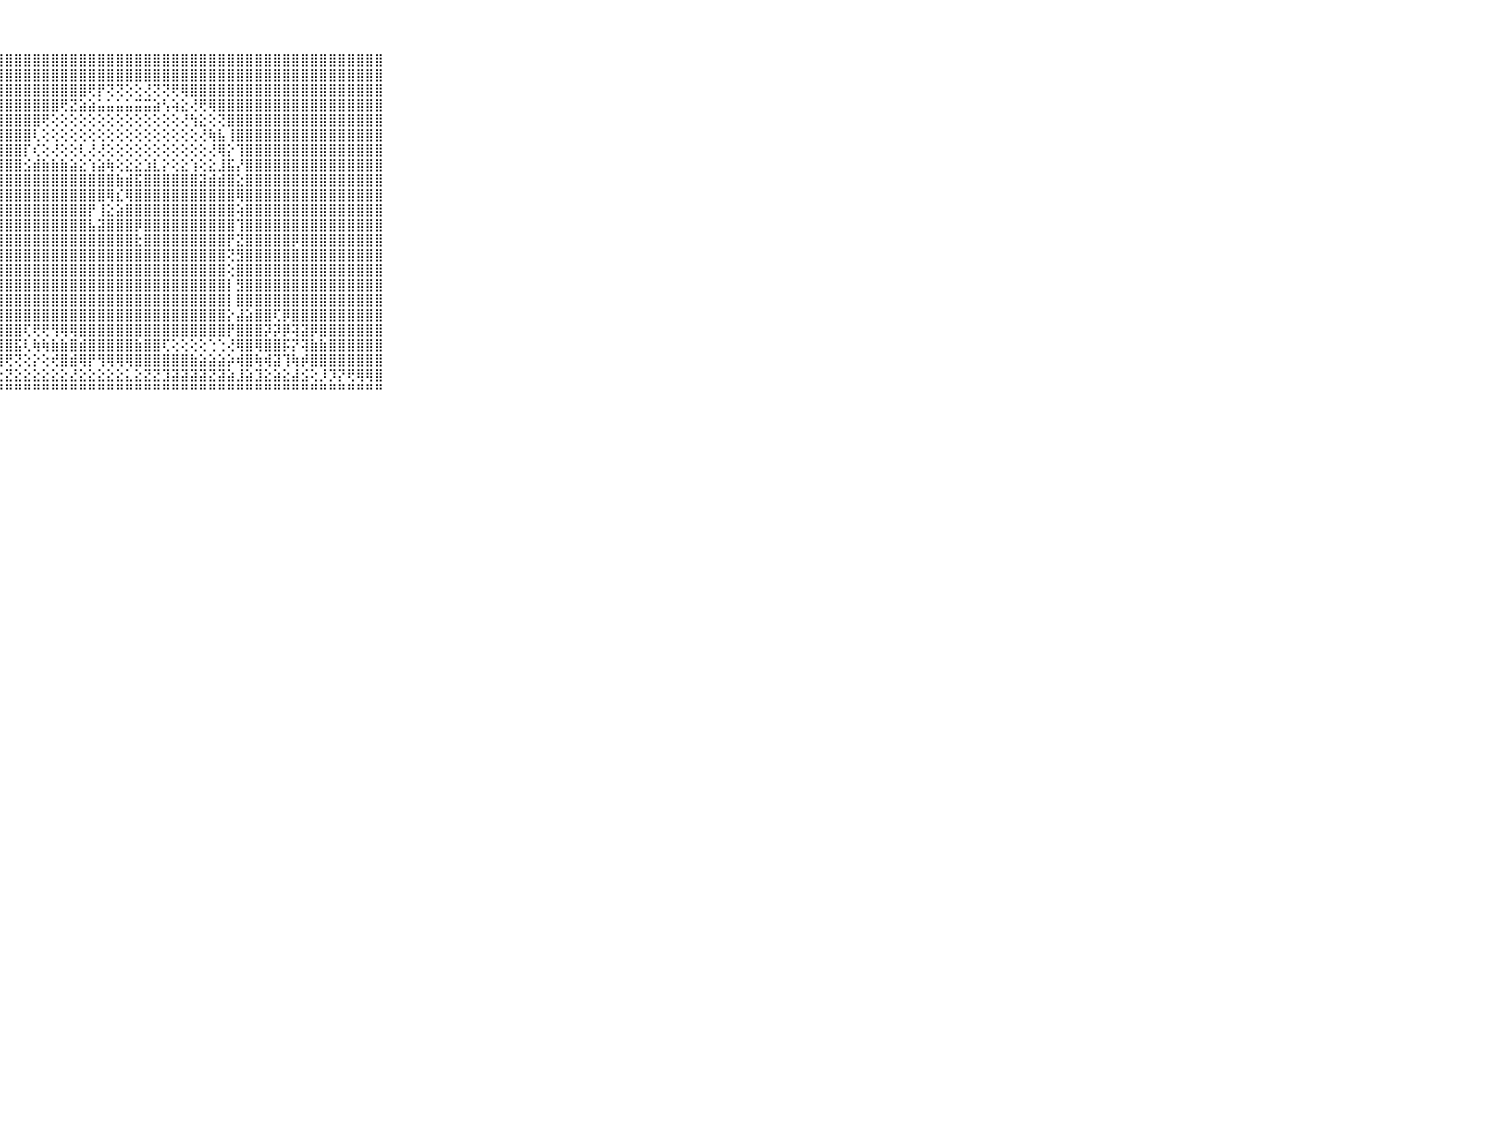

⠀⠀⠀⠀⠀⠀⠀⠀⠀⠀⠀⢸⣿⣿⣿⣿⣿⣿⣿⣿⣿⣿⣿⣿⣿⣿⣿⣿⣿⣿⣿⣿⣿⣿⣿⣿⣿⣿⣿⣿⣿⣿⣿⣿⣿⣿⣿⣿⣿⣿⣿⣿⣿⣿⣿⣿⣿⣿⣿⣿⣿⣿⣿⣿⣿⣿⣿⣿⣿⠀⠀⠀⠀⠀⠀⠀⠀⠀⠀⠀⠀
⠀⠀⠀⠀⠀⠀⠀⠀⠀⠀⠀⢸⣿⣿⣿⣿⣿⣿⣿⣿⣿⣿⣿⣿⣿⣿⣿⣿⣿⣿⣿⣿⣿⣿⣿⣿⣿⣿⣿⣿⣿⣿⣿⣿⣿⣿⣿⣿⣿⣿⣿⣿⣿⣿⣿⣿⣿⣿⣿⣿⣿⣿⣿⣿⣿⣿⣿⣿⣿⠀⠀⠀⠀⠀⠀⠀⠀⠀⠀⠀⠀
⠀⠀⠀⠀⠀⠀⠀⠀⠀⠀⠀⢸⣿⣿⣿⣿⣿⣿⣿⣿⣿⣿⣿⣿⣿⣿⣿⣿⣿⣿⣿⣿⣿⣿⣿⣿⣿⢟⡟⢝⢝⢕⢕⢜⢝⢝⢟⢿⣿⣿⣿⣿⣿⣿⣿⣿⣿⣿⣿⣿⣿⣿⣿⣿⣿⣿⣿⣿⣿⠀⠀⠀⠀⠀⠀⠀⠀⠀⠀⠀⠀
⠀⠀⠀⠀⠀⠀⠀⠀⠀⠀⠀⢸⣿⣿⣿⣿⣿⣿⣿⣿⣿⣿⣿⣿⣿⣿⣿⣿⣿⣿⣿⣿⣿⣿⢟⣝⣵⣵⣥⣥⣥⣥⣭⣭⣵⢣⢵⣕⢜⢟⢿⣿⣿⣿⣿⣿⣿⣿⣿⣿⣿⣿⣿⣿⣿⣿⣿⣿⣿⠀⠀⠀⠀⠀⠀⠀⠀⠀⠀⠀⠀
⠀⠀⠀⠀⠀⠀⠀⠀⠀⠀⠀⢸⣿⣿⣿⣿⣿⣿⣿⣿⣿⣿⣿⣿⣿⣿⣿⣿⣿⣿⣿⣿⢟⢕⢕⢕⢕⢕⢕⢕⢕⢕⢕⢕⢕⢕⢕⢜⢳⣕⢕⢝⣿⣿⣿⣿⣿⣿⣿⣿⣿⣿⣿⣿⣿⣿⣿⣿⣿⠀⠀⠀⠀⠀⠀⠀⠀⠀⠀⠀⠀
⠀⠀⠀⠀⠀⠀⠀⠀⠀⠀⠀⢸⣿⣿⣿⣿⣿⣿⣿⣿⣿⣿⣿⣿⣿⣿⣿⣿⣿⣿⣿⢇⢕⢕⢕⢕⢕⢕⢕⢕⢕⢕⢕⢕⢕⢕⢕⢕⢕⢜⢷⣧⢸⣿⣿⣿⣿⣿⣿⣿⣿⣿⣿⣿⣿⣿⣿⣿⣿⠀⠀⠀⠀⠀⠀⠀⠀⠀⠀⠀⠀
⠀⠀⠀⠀⠀⠀⠀⠀⠀⠀⠀⢸⣿⣿⣿⣿⣿⣿⣿⣿⣿⣿⣿⣿⣿⣿⣿⣿⣿⣿⡏⢎⢕⢜⢕⢕⢇⢜⢜⢕⢕⢕⢕⢕⢕⢕⢕⢕⢕⢕⢜⢿⡕⢹⣿⣿⣿⣿⣿⣿⣿⣿⣿⣿⣿⣿⣿⣿⣿⠀⠀⠀⠀⠀⠀⠀⠀⠀⠀⠀⠀
⠀⠀⠀⠀⠀⠀⠀⠀⠀⠀⠀⢸⣿⣿⣿⣿⣿⣿⣿⣿⣿⣿⣿⣿⣿⣿⣿⣿⣿⣿⣪⣾⣷⣷⣷⣵⣕⢱⣵⢷⢕⣕⣕⣱⣇⡕⢕⣕⢱⢕⣕⣸⣯⡜⣿⣿⣿⣿⣿⣿⣿⣿⣿⣿⣿⣿⣿⣿⣿⠀⠀⠀⠀⠀⠀⠀⠀⠀⠀⠀⠀
⠀⠀⠀⠀⠀⠀⠀⠀⠀⠀⠀⢸⣿⣿⣿⣿⣿⣿⣿⣿⣿⣿⣿⣿⣿⣿⣿⣿⣿⣿⣿⣿⣿⣿⣿⣿⣿⣿⣿⣿⣷⣾⣯⣿⣿⣿⣿⣿⣿⣽⣾⣾⣿⣕⣿⣿⣿⣿⣿⣿⣿⣿⣿⣿⣿⣿⣿⣿⣿⠀⠀⠀⠀⠀⠀⠀⠀⠀⠀⠀⠀
⠀⠀⠀⠀⠀⠀⠀⠀⠀⠀⠀⢸⣿⣿⣿⣿⣿⣿⣿⣿⣿⣿⣿⣿⣿⣿⣿⣿⣿⣿⣿⣿⣿⣿⣿⣿⣿⣿⣿⢿⣎⢿⣿⣿⣿⣿⣿⣿⣿⣿⣿⣿⣿⢿⣿⣿⣿⣿⣿⣿⣿⣿⣿⣿⣿⣿⣿⣿⣿⠀⠀⠀⠀⠀⠀⠀⠀⠀⠀⠀⠀
⠀⠀⠀⠀⠀⠀⠀⠀⠀⠀⠀⢸⣿⣿⣿⣿⣿⣿⣿⣿⣿⣿⣿⣿⣿⣿⣿⣿⣿⣿⣿⣿⣿⣿⣿⣿⣿⡟⢸⣕⣵⣿⣿⣿⣿⣿⣿⣿⣿⣿⣿⣿⣿⢵⣿⣿⣿⣿⣿⣿⣿⣿⣿⣿⣿⣿⣿⣿⣿⠀⠀⠀⠀⠀⠀⠀⠀⠀⠀⠀⠀
⠀⠀⠀⠀⠀⠀⠀⠀⠀⠀⠀⢸⣿⣿⣿⣿⣿⣿⣿⣿⣿⣿⣿⣿⣿⣿⣿⣿⣿⣿⣿⣿⣿⣿⣿⣿⣿⣧⣽⣿⣿⣿⡿⣿⣿⣿⣿⣿⣿⣿⣿⣿⣿⢹⣿⣿⣿⣿⣿⣿⣿⣿⣿⣿⣿⣿⣿⣿⣿⠀⠀⠀⠀⠀⠀⠀⠀⠀⠀⠀⠀
⠀⠀⠀⠀⠀⠀⠀⠀⠀⠀⠀⢸⣿⣯⣿⣿⣿⣿⣿⣿⣽⣿⣿⣿⣿⣿⣿⣿⣿⣿⣿⣿⣿⣿⣿⣿⣿⣿⣿⣿⣿⣿⣗⣿⣿⣿⣿⣿⣿⣿⣿⣿⡟⣝⣿⣿⣿⣿⣿⡿⣿⣿⣿⣿⣿⣿⣿⣿⣿⠀⠀⠀⠀⠀⠀⠀⠀⠀⠀⠀⠀
⠀⠀⠀⠀⠀⠀⠀⠀⠀⠀⠀⢸⣿⣿⣿⣿⣿⣿⣿⣿⣿⣿⣿⣿⣿⣿⣿⣿⣿⣿⣿⣿⣿⣿⣿⣿⣿⣿⣿⣿⣿⣿⣿⣿⣿⣿⣿⣿⣿⣿⣿⣿⢝⣻⣿⣿⣿⣿⣿⣿⣿⣿⣿⣿⣿⣿⣿⣿⣿⠀⠀⠀⠀⠀⠀⠀⠀⠀⠀⠀⠀
⠀⠀⠀⠀⠀⠀⠀⠀⠀⠀⠀⢸⣿⣿⣿⣿⣿⣿⣿⣿⣿⣿⣿⣿⣿⣿⣿⣿⣿⣿⣿⣿⣿⣿⣿⣿⣿⣿⣿⣿⣿⣿⣿⣿⣿⣿⣿⣿⣿⣿⣿⣿⢕⣿⣿⣿⣿⣿⣿⣿⣿⣿⣿⣿⣿⣿⣿⣿⣿⠀⠀⠀⠀⠀⠀⠀⠀⠀⠀⠀⠀
⠀⠀⠀⠀⠀⠀⠀⠀⠀⠀⠀⢸⣿⣿⣿⣿⣿⣿⣿⣿⣿⣿⣿⣿⣿⣿⣿⣿⣿⣿⣿⣿⣿⣿⣿⣿⣿⣿⣿⣿⣿⣿⣿⣿⣿⣿⣿⣿⣿⣿⣿⣿⡇⣻⣿⣿⣿⣿⣿⣿⣿⣿⣿⣿⣿⣿⣿⣿⣿⠀⠀⠀⠀⠀⠀⠀⠀⠀⠀⠀⠀
⠀⠀⠀⠀⠀⠀⠀⠀⠀⠀⠀⢸⣿⣿⣿⣿⣿⣿⣿⣿⣿⣿⣿⣿⣿⣿⣿⣿⣿⣿⣿⣿⣿⣿⣿⣿⣿⣿⣿⣿⣿⣿⣿⣿⣿⣿⣿⣿⣿⣿⣿⣿⡇⣿⣿⣿⣿⣿⣿⣿⣿⣿⣿⣿⣿⣿⣿⣿⣿⠀⠀⠀⠀⠀⠀⠀⠀⠀⠀⠀⠀
⠀⠀⠀⠀⠀⠀⠀⠀⠀⠀⠀⢸⣿⣿⣿⣿⣿⣿⣿⣿⣿⣿⣿⣿⣿⣿⣽⣿⣿⣿⣿⣿⣿⣿⣿⣿⣿⣿⣿⣿⣿⣿⣿⣿⣿⣿⣿⣿⣿⣿⣿⣿⡕⣼⣵⣿⣿⢏⡿⣿⣿⣿⣿⣿⣿⣿⣿⣿⣿⠀⠀⠀⠀⠀⠀⠀⠀⠀⠀⠀⠀
⠀⠀⠀⠀⠀⠀⠀⠀⠀⠀⠀⢸⣿⣿⣿⣿⣽⣿⣿⣿⣿⣿⣿⣿⣿⣿⣿⣿⣿⣿⢏⢟⢟⢻⢿⢿⣿⣿⣿⣿⣿⣿⣿⣿⣿⣿⣿⣿⣿⣿⣿⣿⡟⣿⣿⣿⡽⡽⡿⢽⣽⡿⣿⣿⣿⣿⣿⣿⣿⠀⠀⠀⠀⠀⠀⠀⠀⠀⠀⠀⠀
⠀⠀⠀⠀⠀⠀⠀⠀⠀⠀⠀⢸⣿⣿⣿⣿⣿⣿⡻⣿⣿⣿⣿⣿⣟⢿⣟⣿⣿⣯⢇⢷⢷⣷⣷⣿⣾⣿⣿⣿⣿⣿⣷⣿⣿⢏⢕⢕⢕⢕⢑⢑⢜⢿⣿⢿⣿⣿⡯⡝⢽⣷⣷⣿⣿⣿⣿⣿⣿⠀⠀⠀⠀⠀⠀⠀⠀⠀⠀⠀⠀
⠀⠀⠀⠀⠀⠀⠀⠀⠀⠀⠀⠘⢿⢿⢏⢝⡟⢿⡧⢿⣿⣿⡿⢿⢻⢏⣻⣿⢟⢝⢕⡕⢕⢞⣿⣾⢿⡟⢻⢿⢿⢿⣿⣿⣿⣿⣿⣿⣷⣵⣵⣵⡵⢾⣿⢷⢾⣽⢹⢷⡾⣿⣿⣿⣿⣿⣿⣿⣿⠀⠀⠀⠀⠀⠀⠀⠀⠀⠀⠀⠀
⠀⠀⠀⠀⠀⠀⠀⠀⠀⠀⠀⢀⢅⢄⢔⢜⢝⢕⣕⣑⣕⣕⣕⣕⣕⣕⣜⣕⣝⣕⣕⣕⣕⣕⣕⣜⣕⣕⣕⣕⣕⣅⣕⣝⣝⣹⣽⣽⣽⣽⣝⣽⣵⣸⣵⣹⣕⣵⣕⣼⣪⢕⡸⡹⡝⢟⢿⢿⣿⠀⠀⠀⠀⠀⠀⠀⠀⠀⠀⠀⠀
⠀⠀⠀⠀⠀⠀⠀⠀⠀⠀⠀⠘⠙⠛⠛⠛⠙⠋⠋⠋⠛⠙⠛⠛⠙⠛⠛⠛⠛⠛⠛⠛⠛⠛⠛⠛⠛⠛⠛⠛⠛⠛⠛⠛⠛⠛⠛⠛⠛⠛⠛⠛⠛⠛⠛⠛⠛⠛⠛⠛⠛⠛⠛⠛⠛⠛⠛⠛⠛⠀⠀⠀⠀⠀⠀⠀⠀⠀⠀⠀⠀